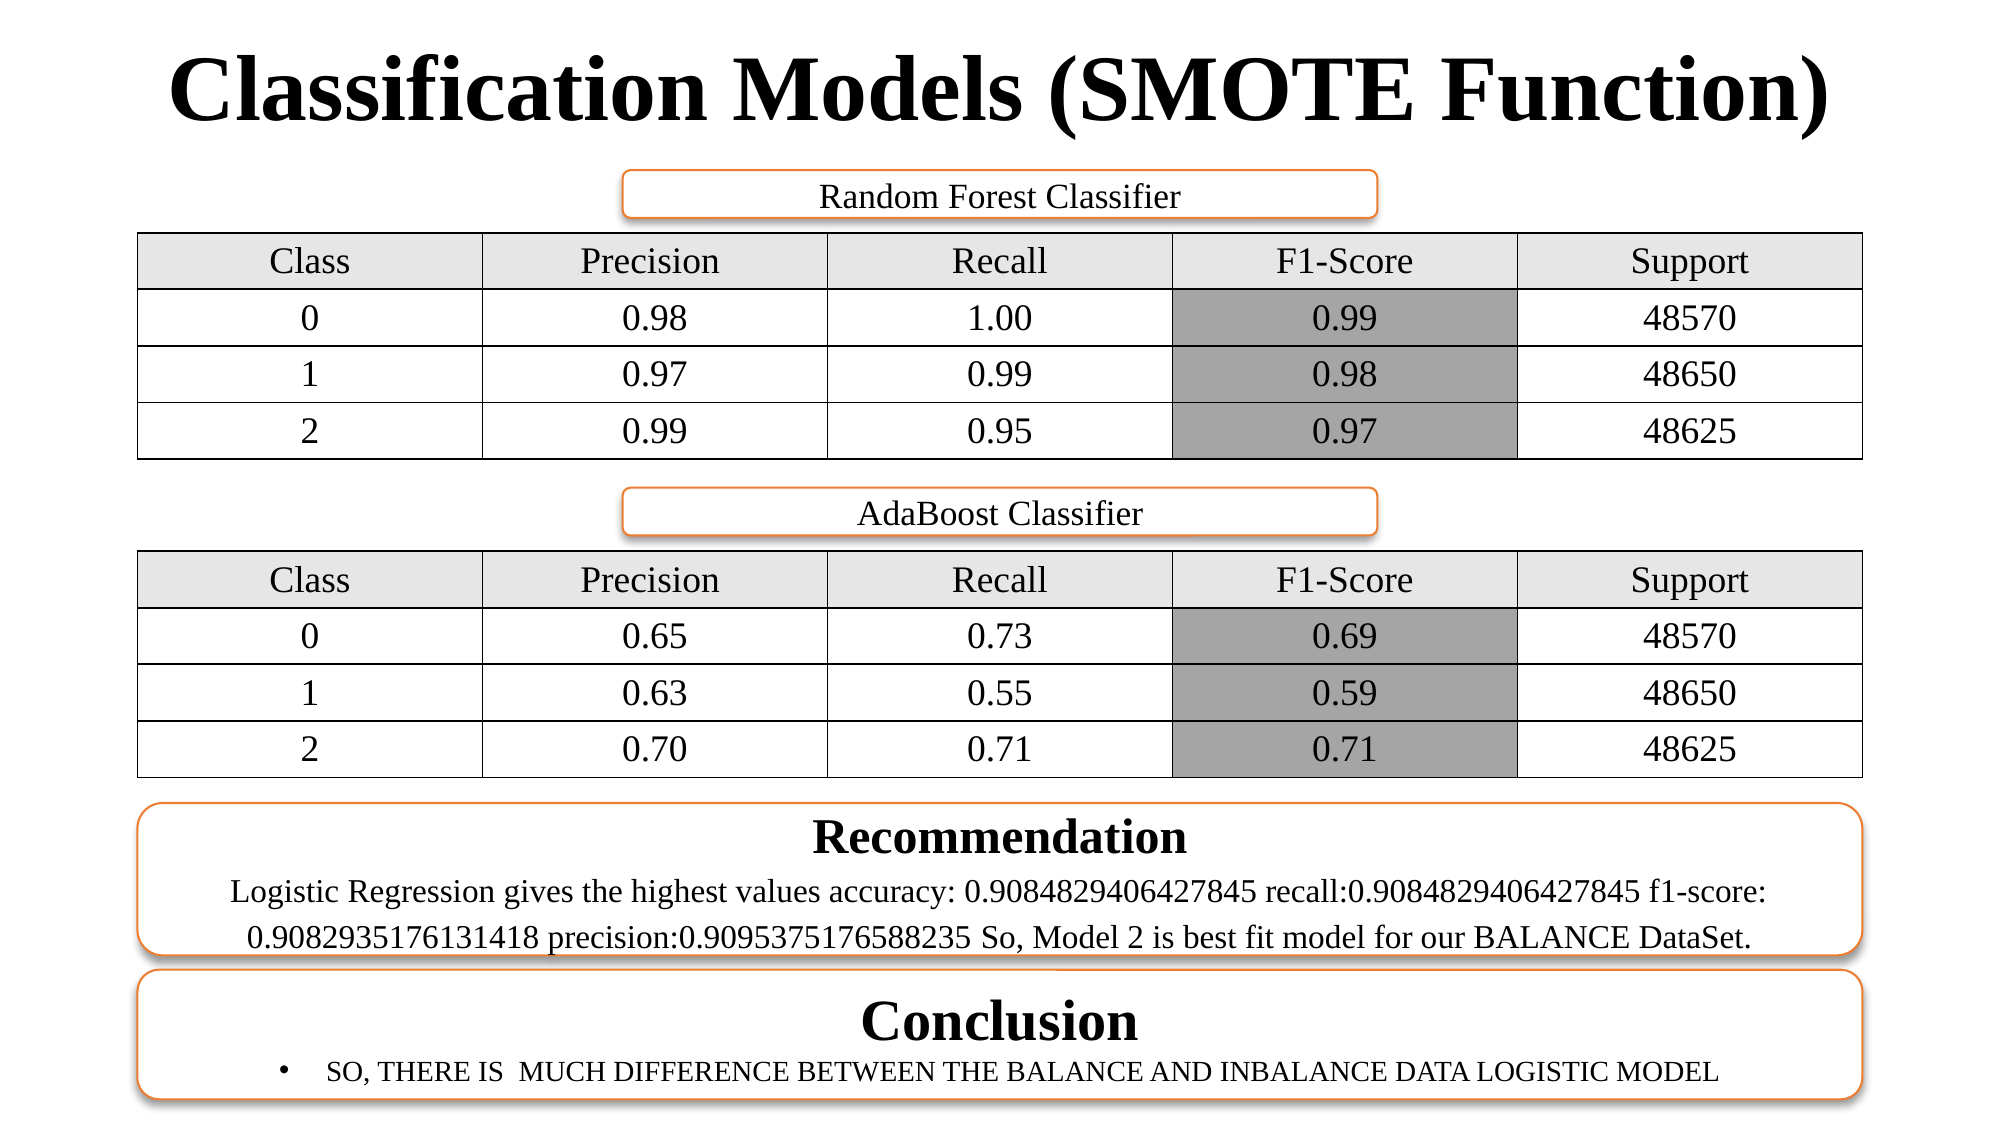

# Classification Models (SMOTE Function)
Random Forest Classifier
| Class | Precision | Recall | F1-Score | Support |
| --- | --- | --- | --- | --- |
| 0 | 0.98 | 1.00 | 0.99 | 48570 |
| 1 | 0.97 | 0.99 | 0.98 | 48650 |
| 2 | 0.99 | 0.95 | 0.97 | 48625 |
AdaBoost Classifier
| Class | Precision | Recall | F1-Score | Support |
| --- | --- | --- | --- | --- |
| 0 | 0.65 | 0.73 | 0.69 | 48570 |
| 1 | 0.63 | 0.55 | 0.59 | 48650 |
| 2 | 0.70 | 0.71 | 0.71 | 48625 |
Recommendation
Logistic Regression gives the highest values accuracy: 0.9084829406427845 recall:0.9084829406427845 f1-score: 0.9082935176131418 precision:0.9095375176588235 So, Model 2 is best fit model for our BALANCE DataSet.
Conclusion
SO, THERE IS  MUCH DIFFERENCE BETWEEN THE BALANCE AND INBALANCE DATA LOGISTIC MODEL